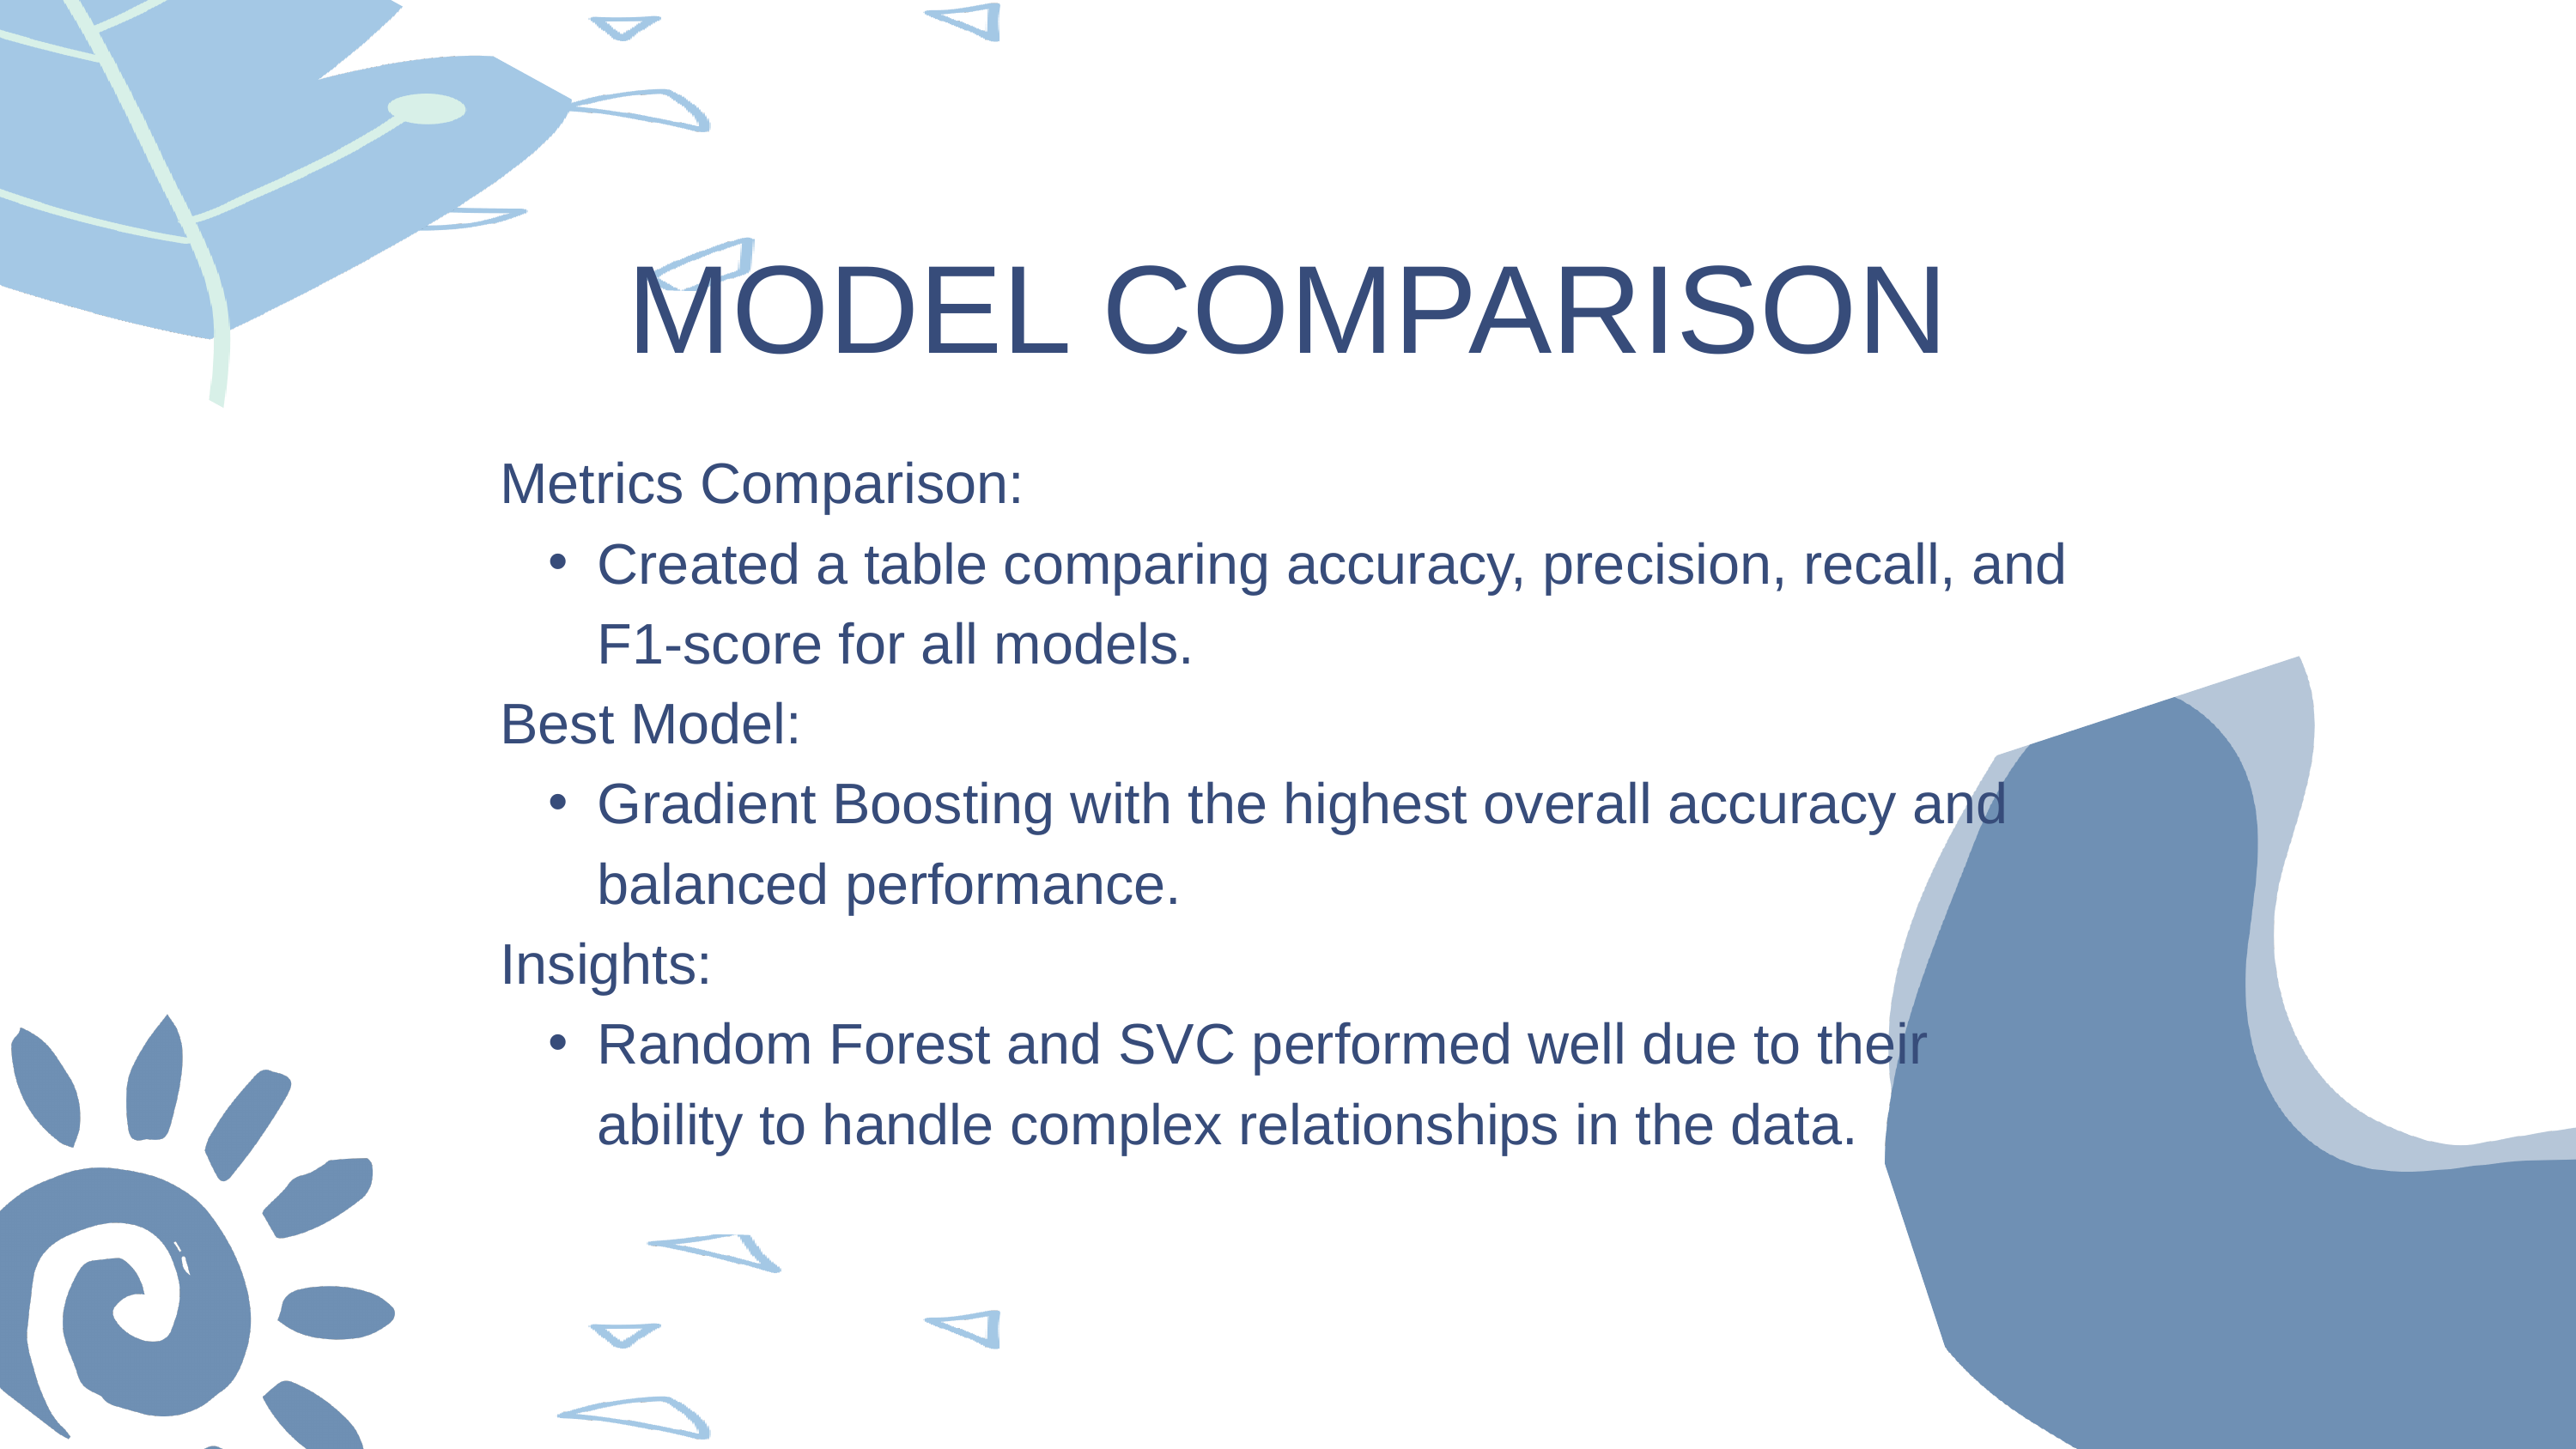

MODEL COMPARISON
Metrics Comparison:
Created a table comparing accuracy, precision, recall, and F1-score for all models.
Best Model:
Gradient Boosting with the highest overall accuracy and balanced performance.
Insights:
Random Forest and SVC performed well due to their ability to handle complex relationships in the data.